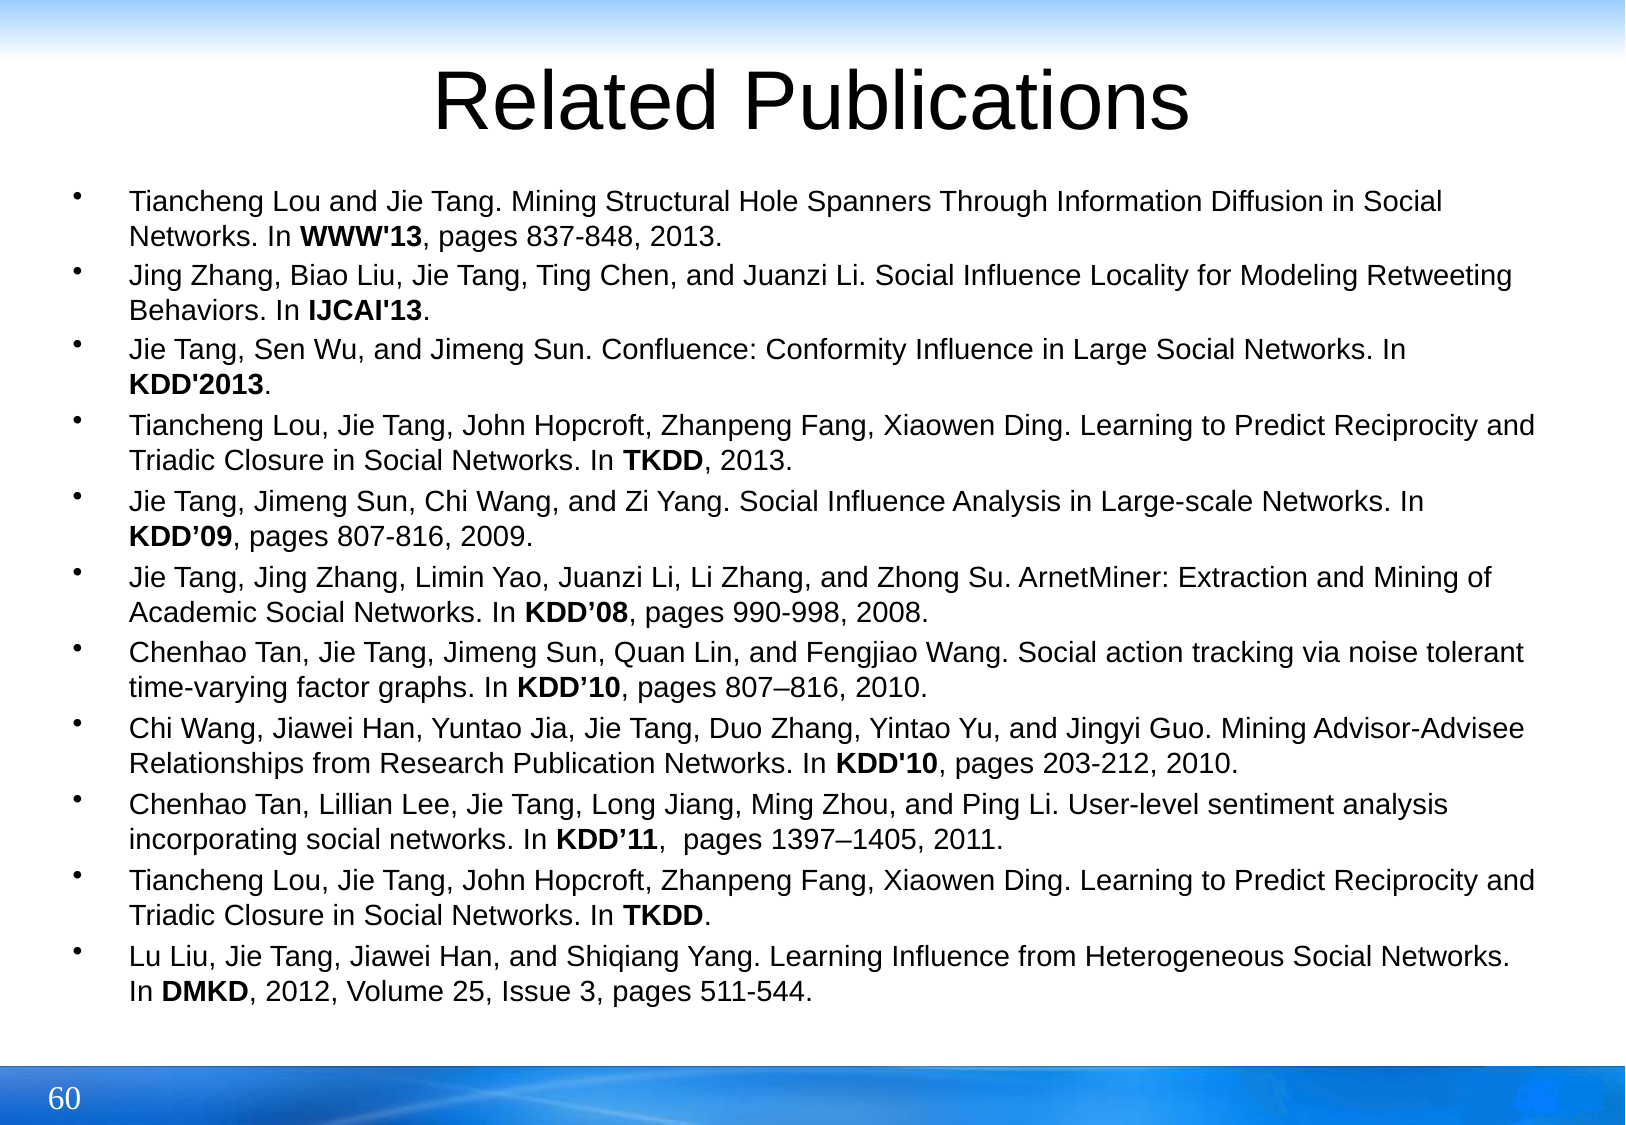

# Related Publications
Tiancheng Lou and Jie Tang. Mining Structural Hole Spanners Through Information Diffusion in Social Networks. In WWW'13, pages 837-848, 2013.
Jing Zhang, Biao Liu, Jie Tang, Ting Chen, and Juanzi Li. Social Influence Locality for Modeling Retweeting Behaviors. In IJCAI'13.
Jie Tang, Sen Wu, and Jimeng Sun. Confluence: Conformity Influence in Large Social Networks. In KDD'2013.
Tiancheng Lou, Jie Tang, John Hopcroft, Zhanpeng Fang, Xiaowen Ding. Learning to Predict Reciprocity and Triadic Closure in Social Networks. In TKDD, 2013.
Jie Tang, Jimeng Sun, Chi Wang, and Zi Yang. Social Influence Analysis in Large-scale Networks. In KDD’09, pages 807-816, 2009.
Jie Tang, Jing Zhang, Limin Yao, Juanzi Li, Li Zhang, and Zhong Su. ArnetMiner: Extraction and Mining of Academic Social Networks. In KDD’08, pages 990-998, 2008.
Chenhao Tan, Jie Tang, Jimeng Sun, Quan Lin, and Fengjiao Wang. Social action tracking via noise tolerant time-varying factor graphs. In KDD’10, pages 807–816, 2010.
Chi Wang, Jiawei Han, Yuntao Jia, Jie Tang, Duo Zhang, Yintao Yu, and Jingyi Guo. Mining Advisor-Advisee Relationships from Research Publication Networks. In KDD'10, pages 203-212, 2010.
Chenhao Tan, Lillian Lee, Jie Tang, Long Jiang, Ming Zhou, and Ping Li. User-level sentiment analysis incorporating social networks. In KDD’11,  pages 1397–1405, 2011.
Tiancheng Lou, Jie Tang, John Hopcroft, Zhanpeng Fang, Xiaowen Ding. Learning to Predict Reciprocity and Triadic Closure in Social Networks. In TKDD.
Lu Liu, Jie Tang, Jiawei Han, and Shiqiang Yang. Learning Influence from Heterogeneous Social Networks. In DMKD, 2012, Volume 25, Issue 3, pages 511-544.